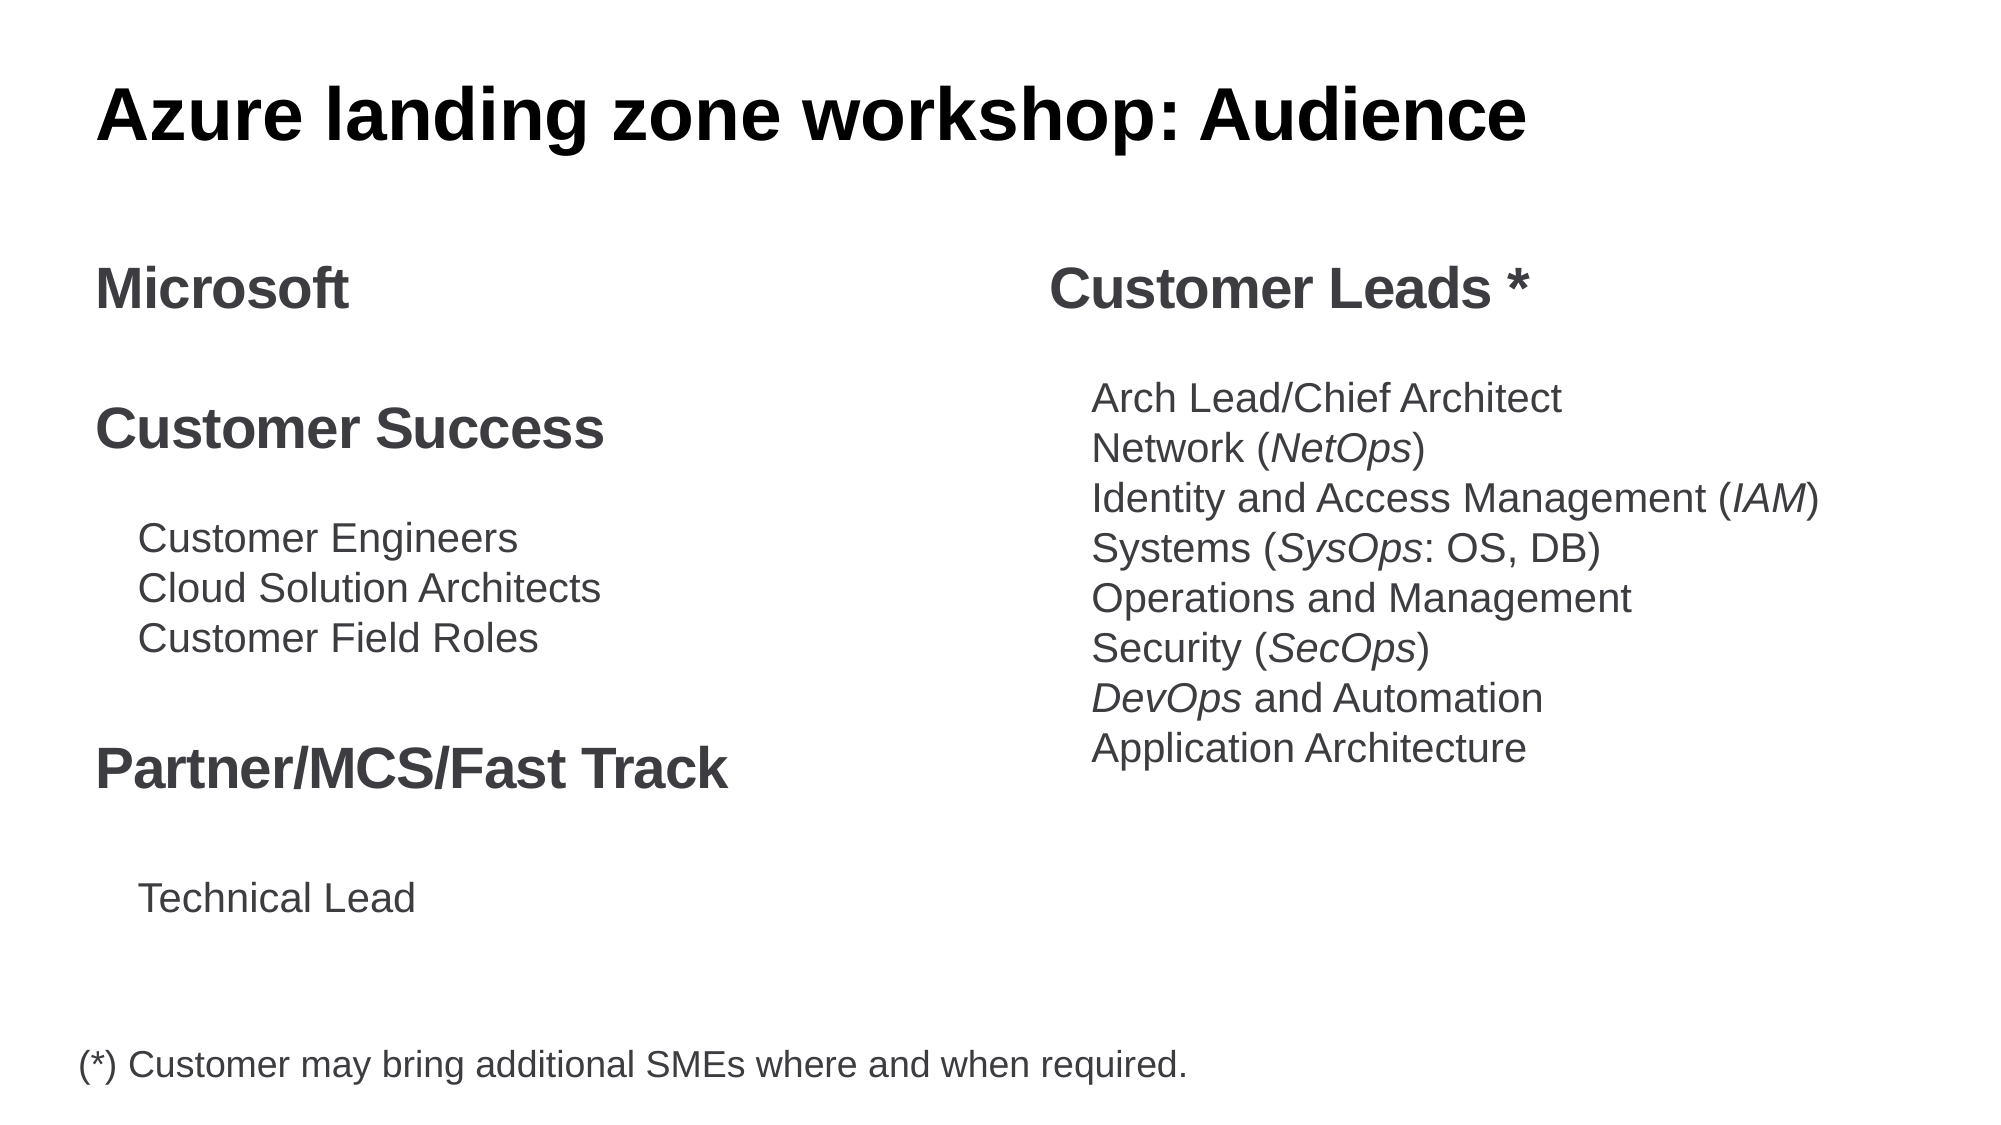

# Azure landing zone workshop: Audience
Microsoft

Customer Success

Customer Engineers
Cloud Solution Architects
Customer Field Roles

Partner/MCS/Fast Track

Technical Lead

Customer Leads *

Arch Lead/Chief Architect
Network (NetOps)
Identity and Access Management (IAM)
Systems (SysOps: OS, DB)
Operations and Management
Security (SecOps)
DevOps and Automation
Application Architecture

(*) Customer may bring additional SMEs where and when required.